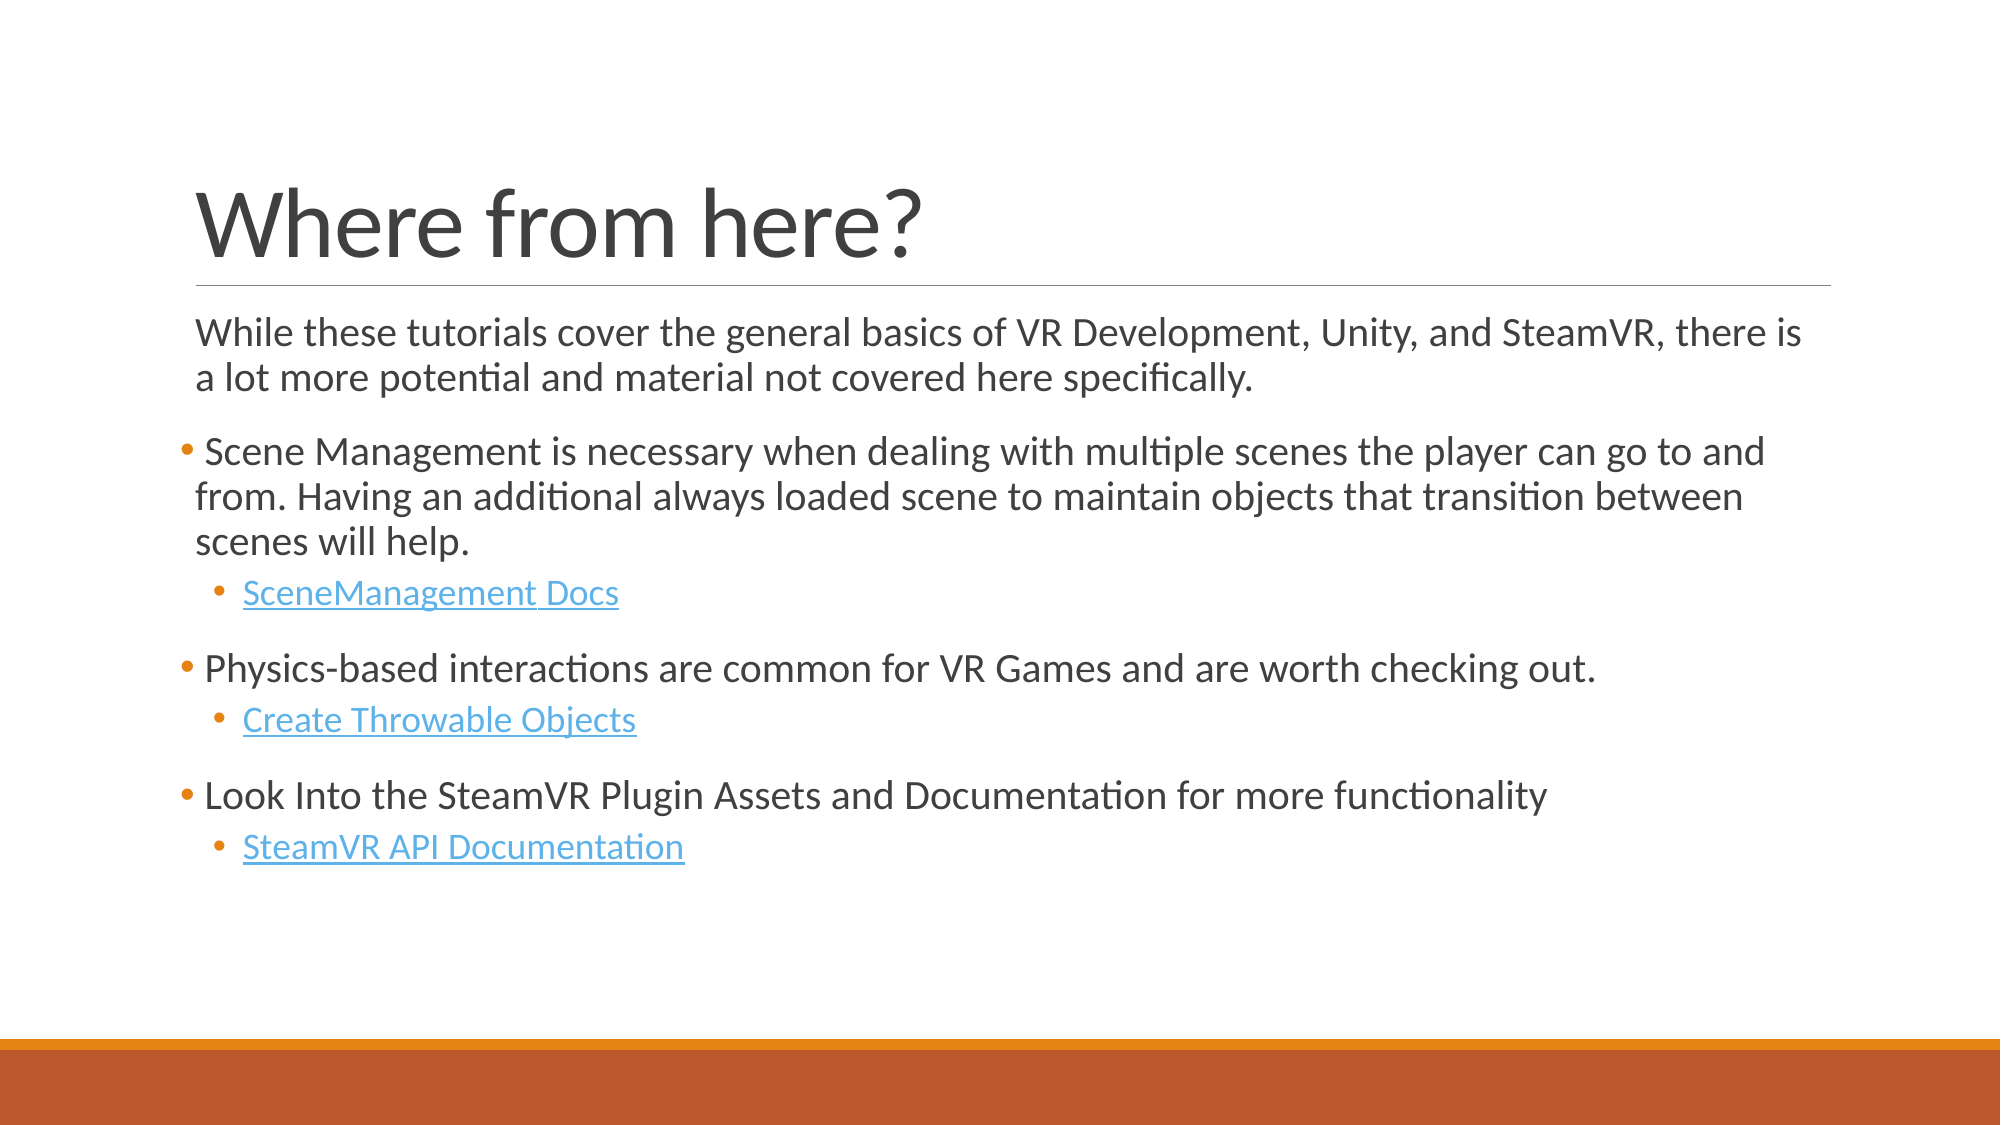

# Where from here?
While these tutorials cover the general basics of VR Development, Unity, and SteamVR, there is a lot more potential and material not covered here specifically.
 Scene Management is necessary when dealing with multiple scenes the player can go to and from. Having an additional always loaded scene to maintain objects that transition between scenes will help.
SceneManagement Docs
 Physics-based interactions are common for VR Games and are worth checking out.
Create Throwable Objects
 Look Into the SteamVR Plugin Assets and Documentation for more functionality
SteamVR API Documentation